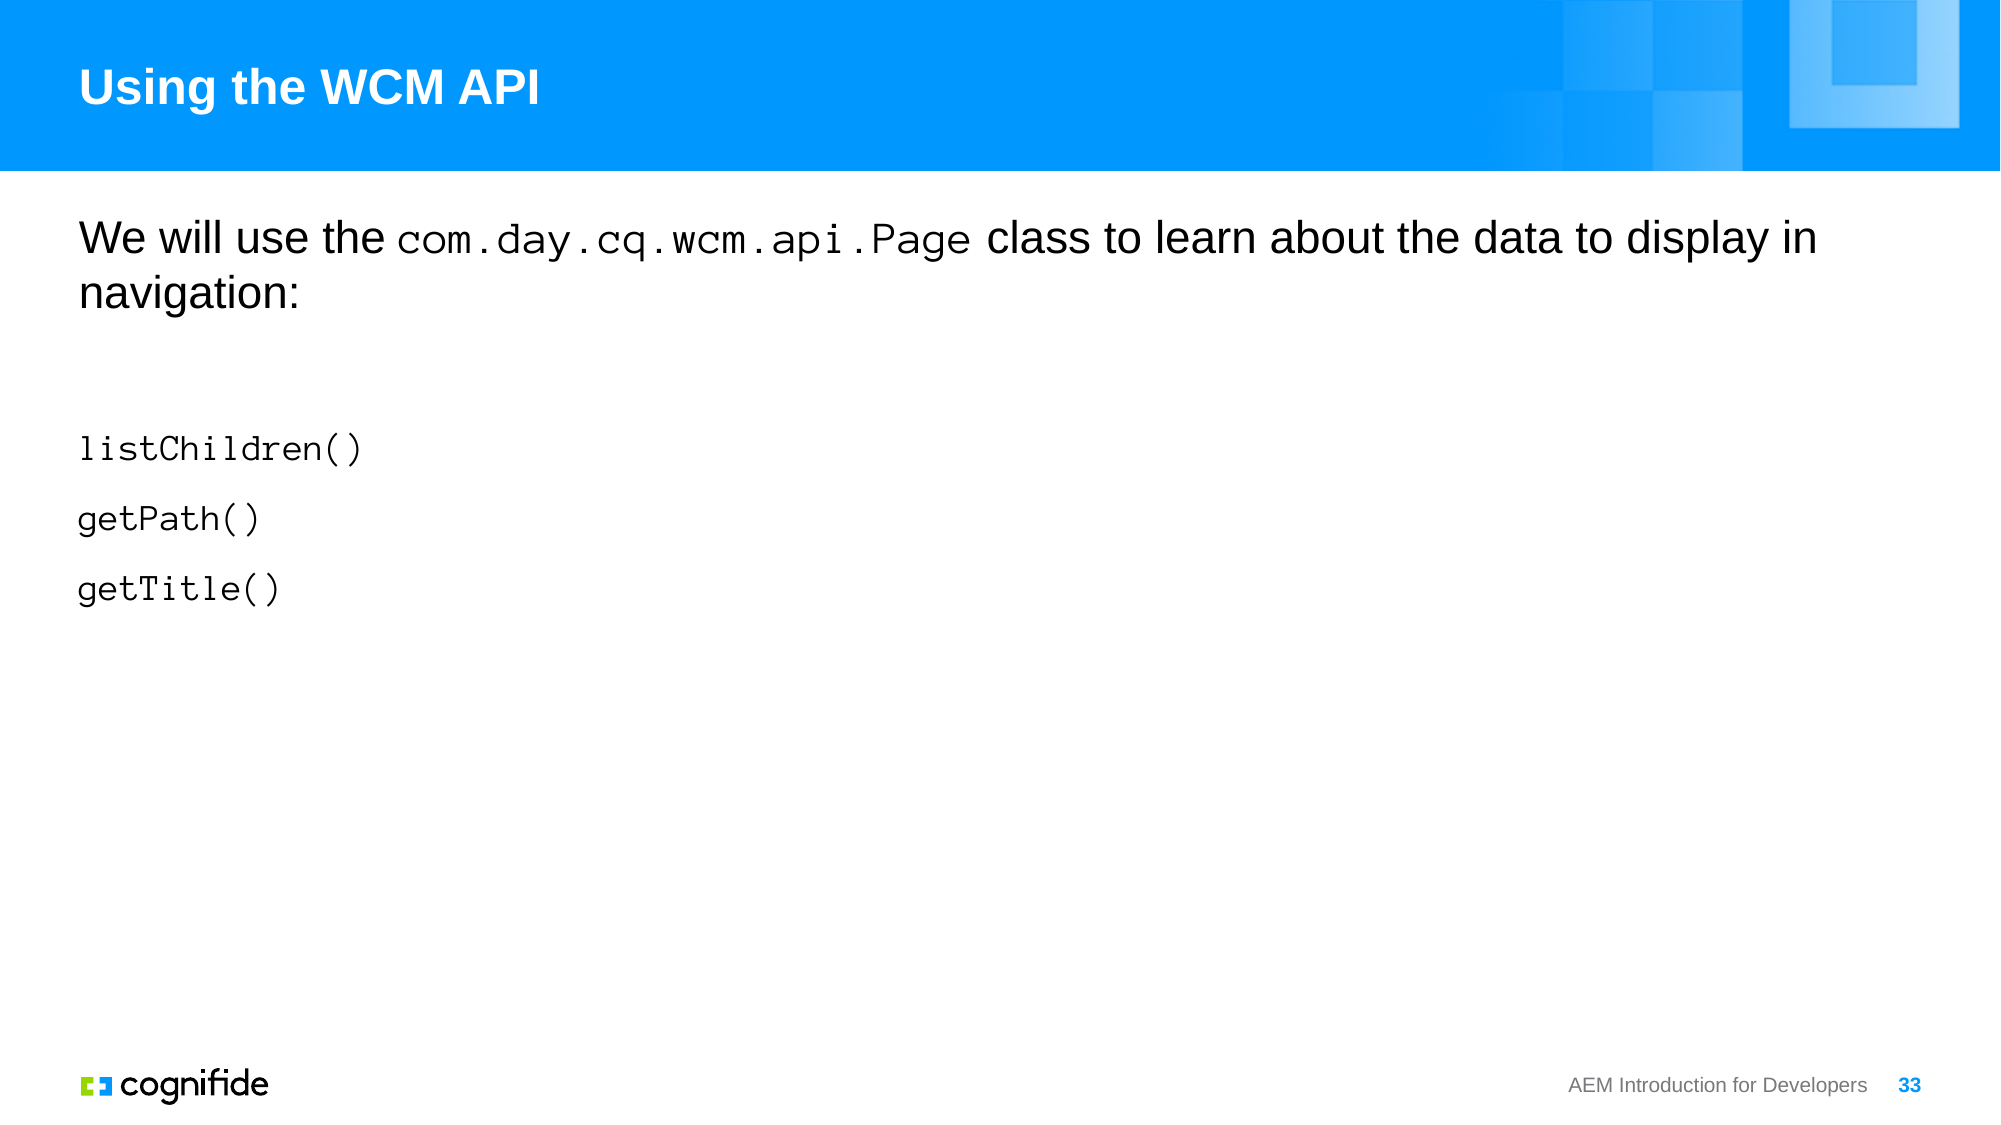

# Using the WCM API
We will use the com.day.cq.wcm.api.Page class to learn about the data to display in navigation:

listChildren()
getPath()
getTitle()
AEM Introduction for Developers
33